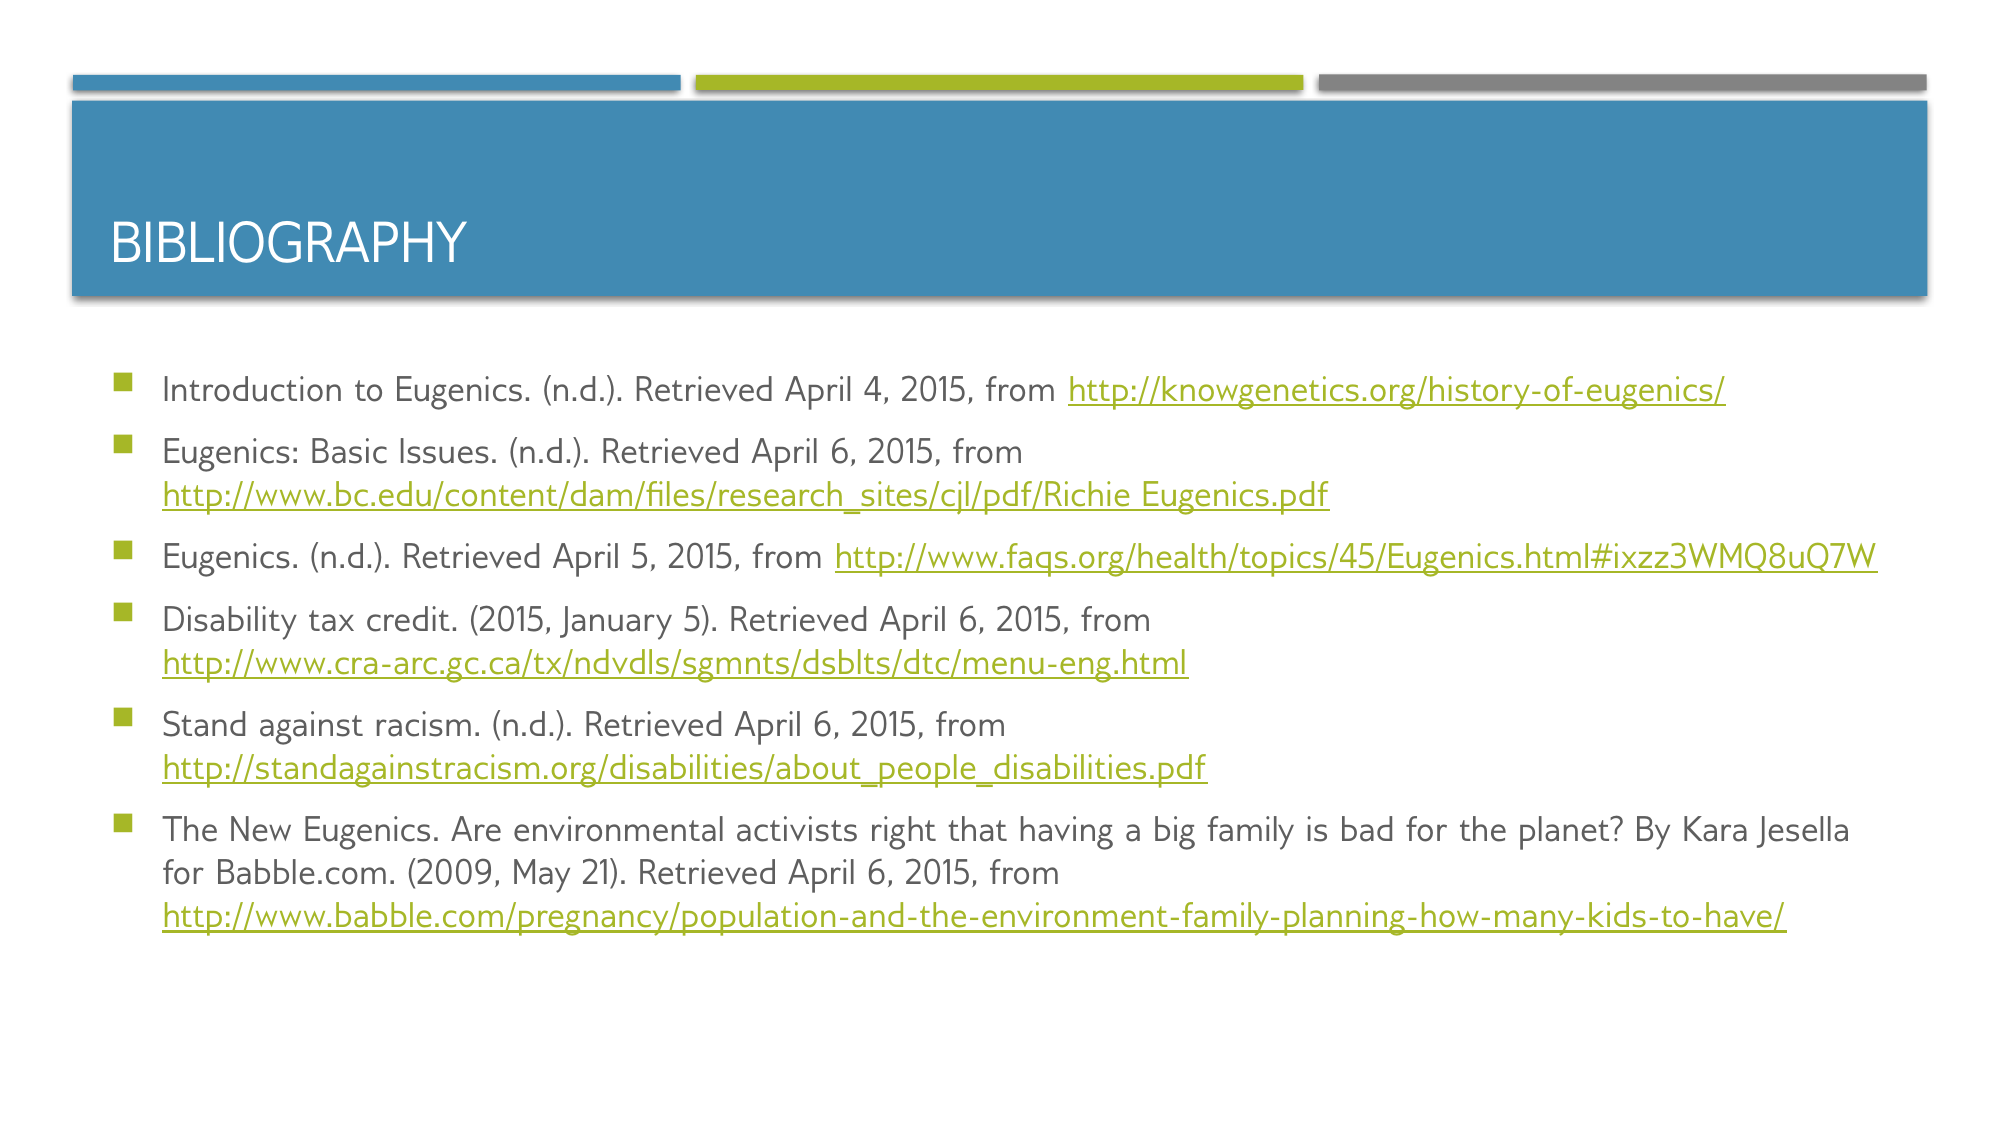

# Bibliography
Introduction to Eugenics. (n.d.). Retrieved April 4, 2015, from http://knowgenetics.org/history-of-eugenics/
Eugenics: Basic Issues. (n.d.). Retrieved April 6, 2015, from http://www.bc.edu/content/dam/files/research_sites/cjl/pdf/Richie Eugenics.pdf
Eugenics. (n.d.). Retrieved April 5, 2015, from http://www.faqs.org/health/topics/45/Eugenics.html#ixzz3WMQ8uQ7W
Disability tax credit. (2015, January 5). Retrieved April 6, 2015, from http://www.cra-arc.gc.ca/tx/ndvdls/sgmnts/dsblts/dtc/menu-eng.html
Stand against racism. (n.d.). Retrieved April 6, 2015, from http://standagainstracism.org/disabilities/about_people_disabilities.pdf
The New Eugenics. Are environmental activists right that having a big family is bad for the planet? By Kara Jesella for Babble.com. (2009, May 21). Retrieved April 6, 2015, from http://www.babble.com/pregnancy/population-and-the-environment-family-planning-how-many-kids-to-have/